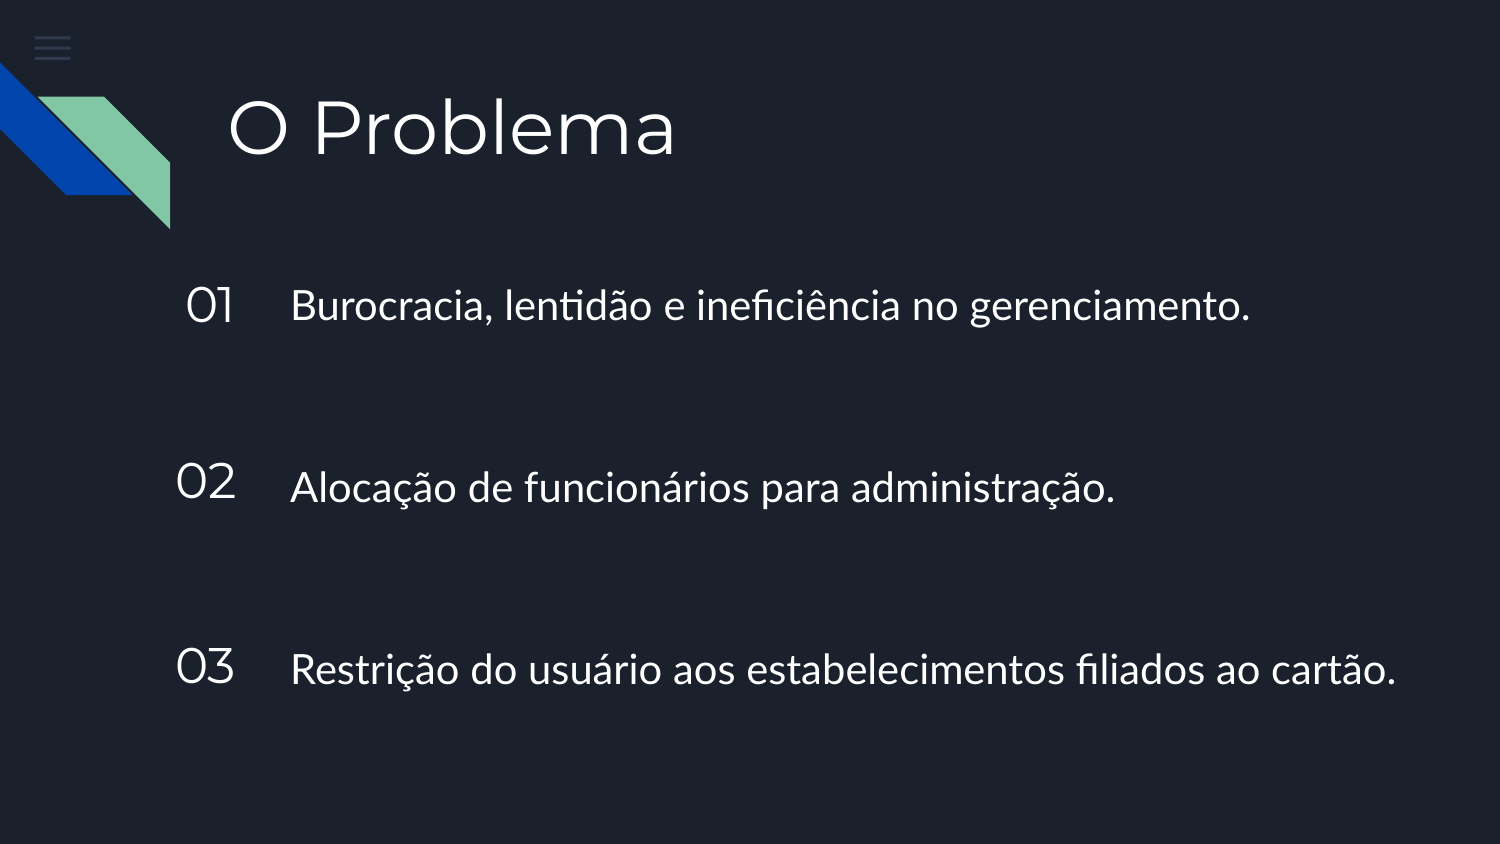

# O Problema
Burocracia, lentidão e ineficiência no gerenciamento.

Alocação de funcionários para administração.

Restrição do usuário aos estabelecimentos filiados ao cartão.

01

02

03